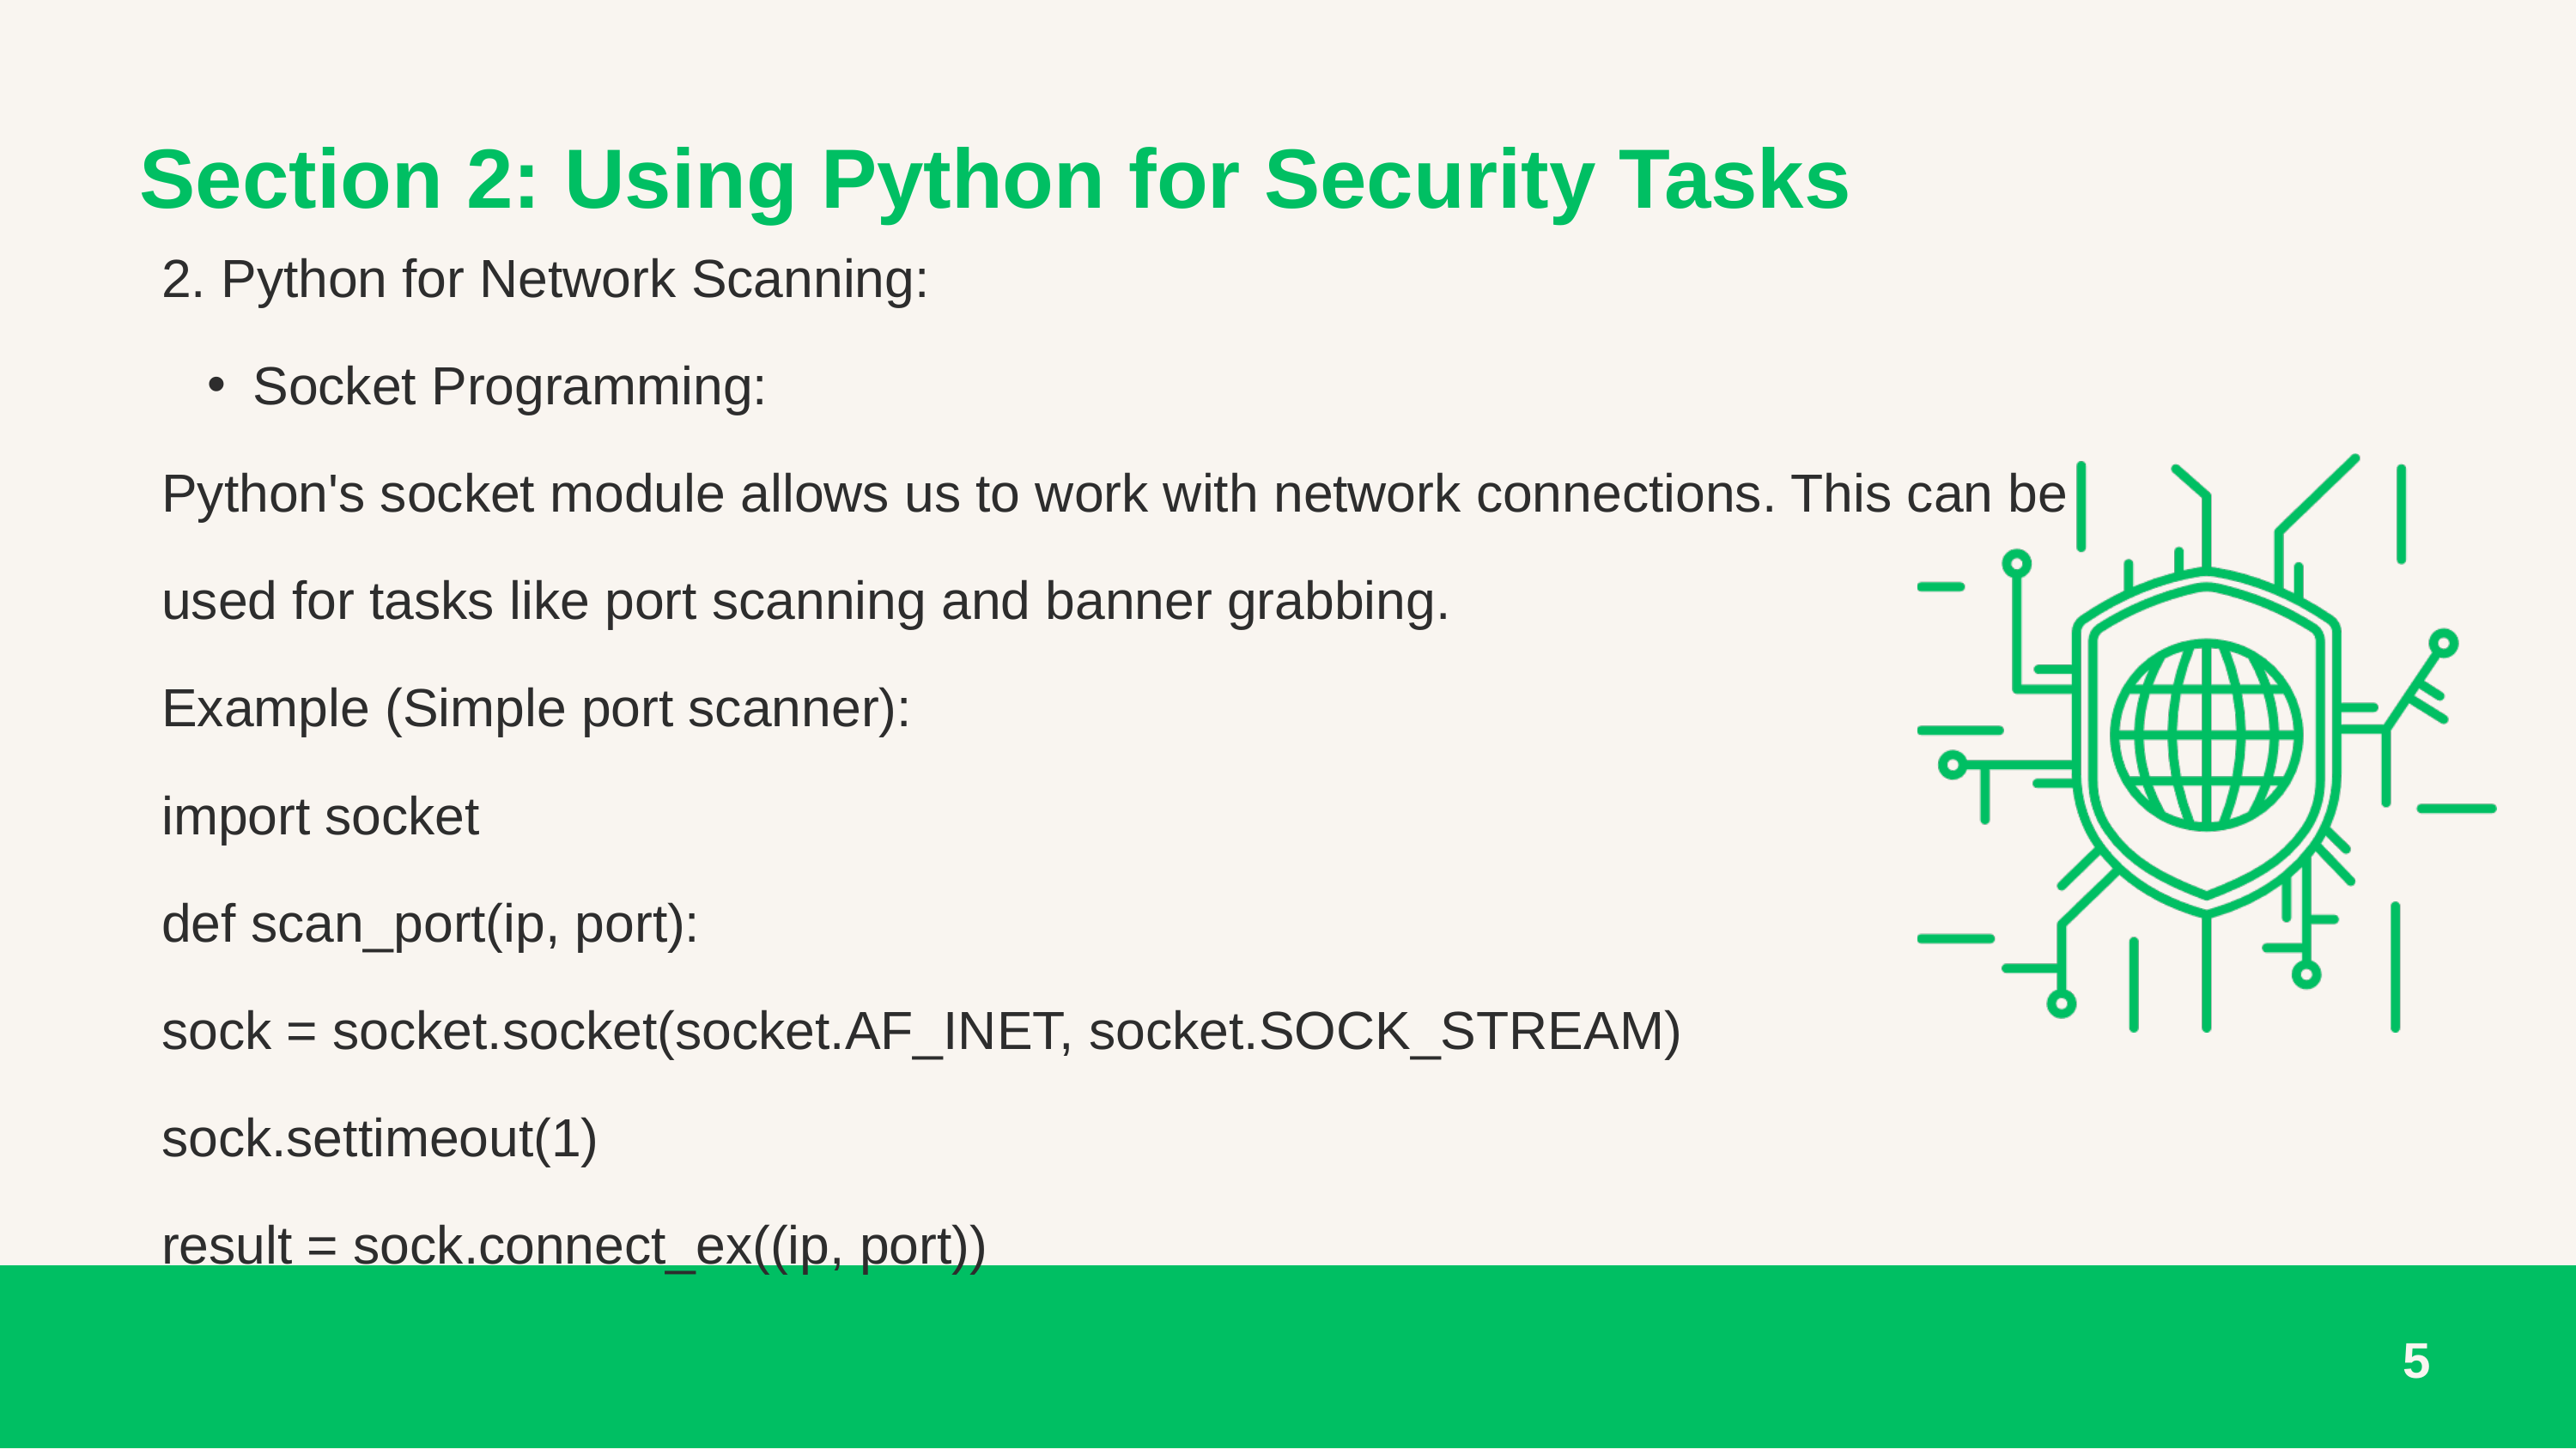

Section 2: Using Python for Security Tasks
2. Python for Network Scanning:
Socket Programming:
Python's socket module allows us to work with network connections. This can be used for tasks like port scanning and banner grabbing.
Example (Simple port scanner):
import socket
def scan_port(ip, port):
sock = socket.socket(socket.AF_INET, socket.SOCK_STREAM)
sock.settimeout(1)
result = sock.connect_ex((ip, port))

5